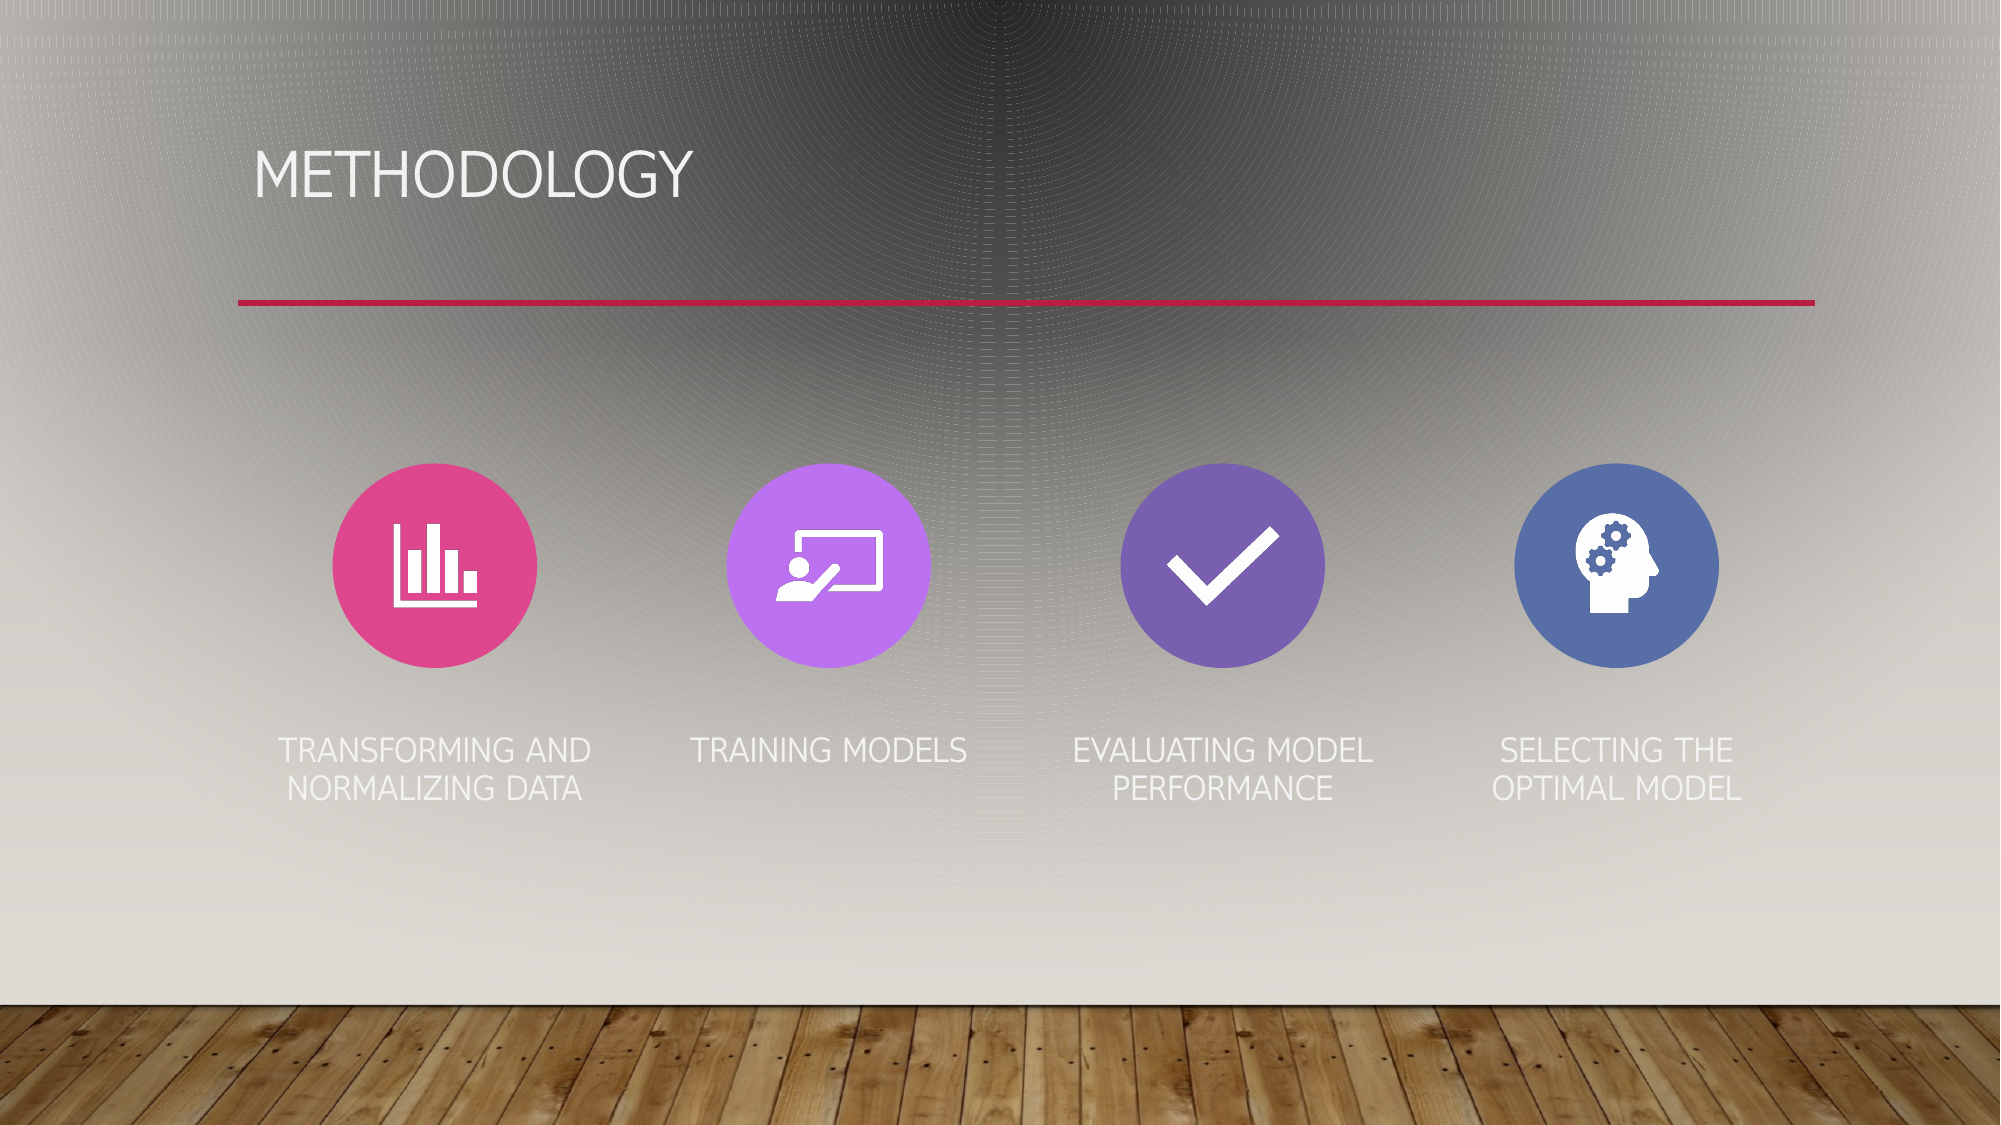

# Methodology
Transforming and normalizing data
Training models
Evaluating model performance
Selecting the optimal model